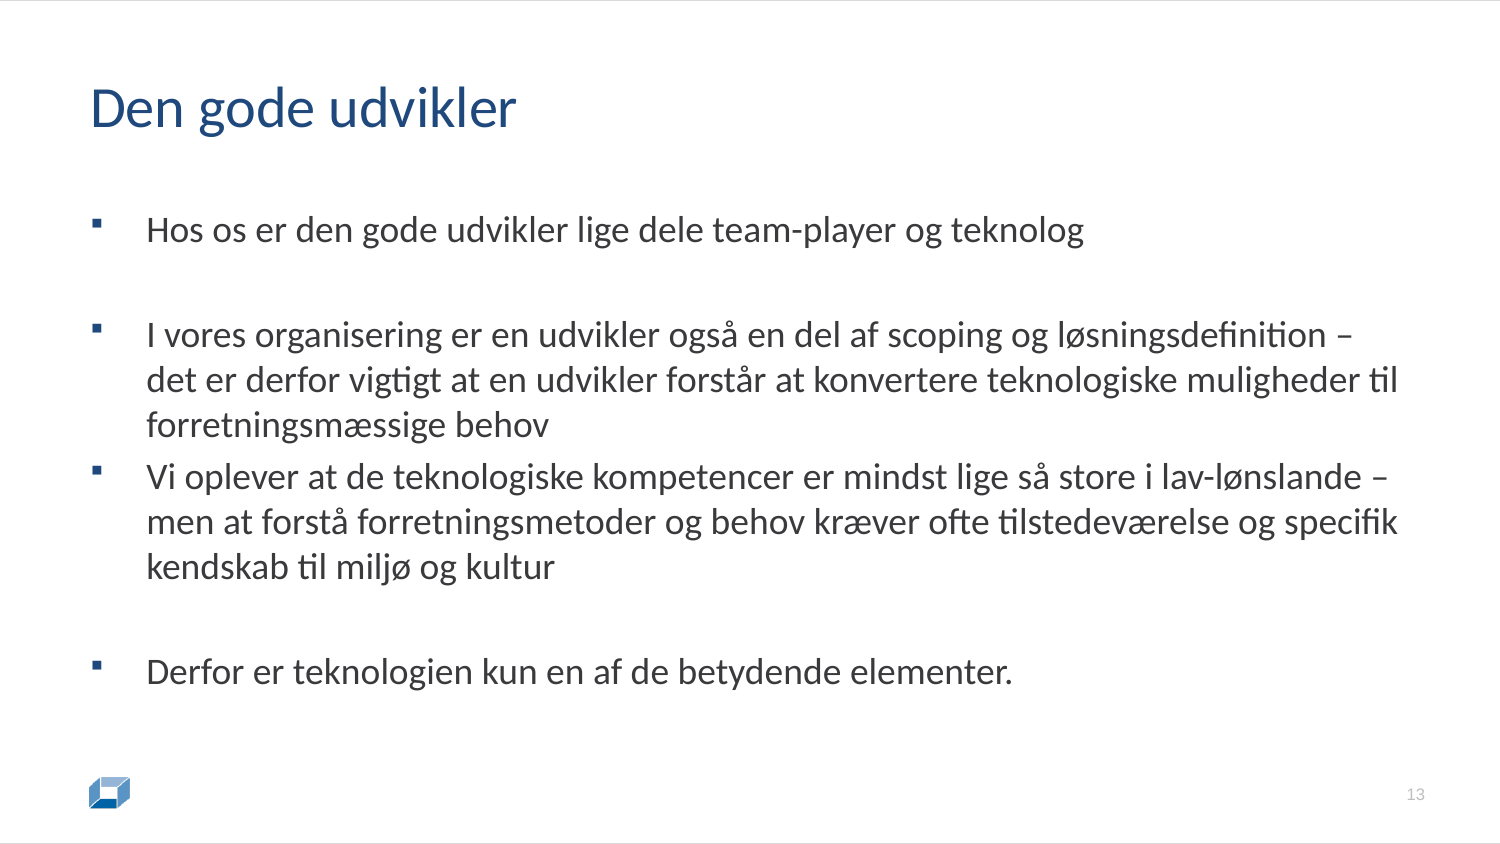

# Den gode udvikler
Hos os er den gode udvikler lige dele team-player og teknolog

I vores organisering er en udvikler også en del af scoping og løsningsdefinition – det er derfor vigtigt at en udvikler forstår at konvertere teknologiske muligheder til forretningsmæssige behov
Vi oplever at de teknologiske kompetencer er mindst lige så store i lav-lønslande – men at forstå forretningsmetoder og behov kræver ofte tilstedeværelse og specifik kendskab til miljø og kultur

Derfor er teknologien kun en af de betydende elementer.
13